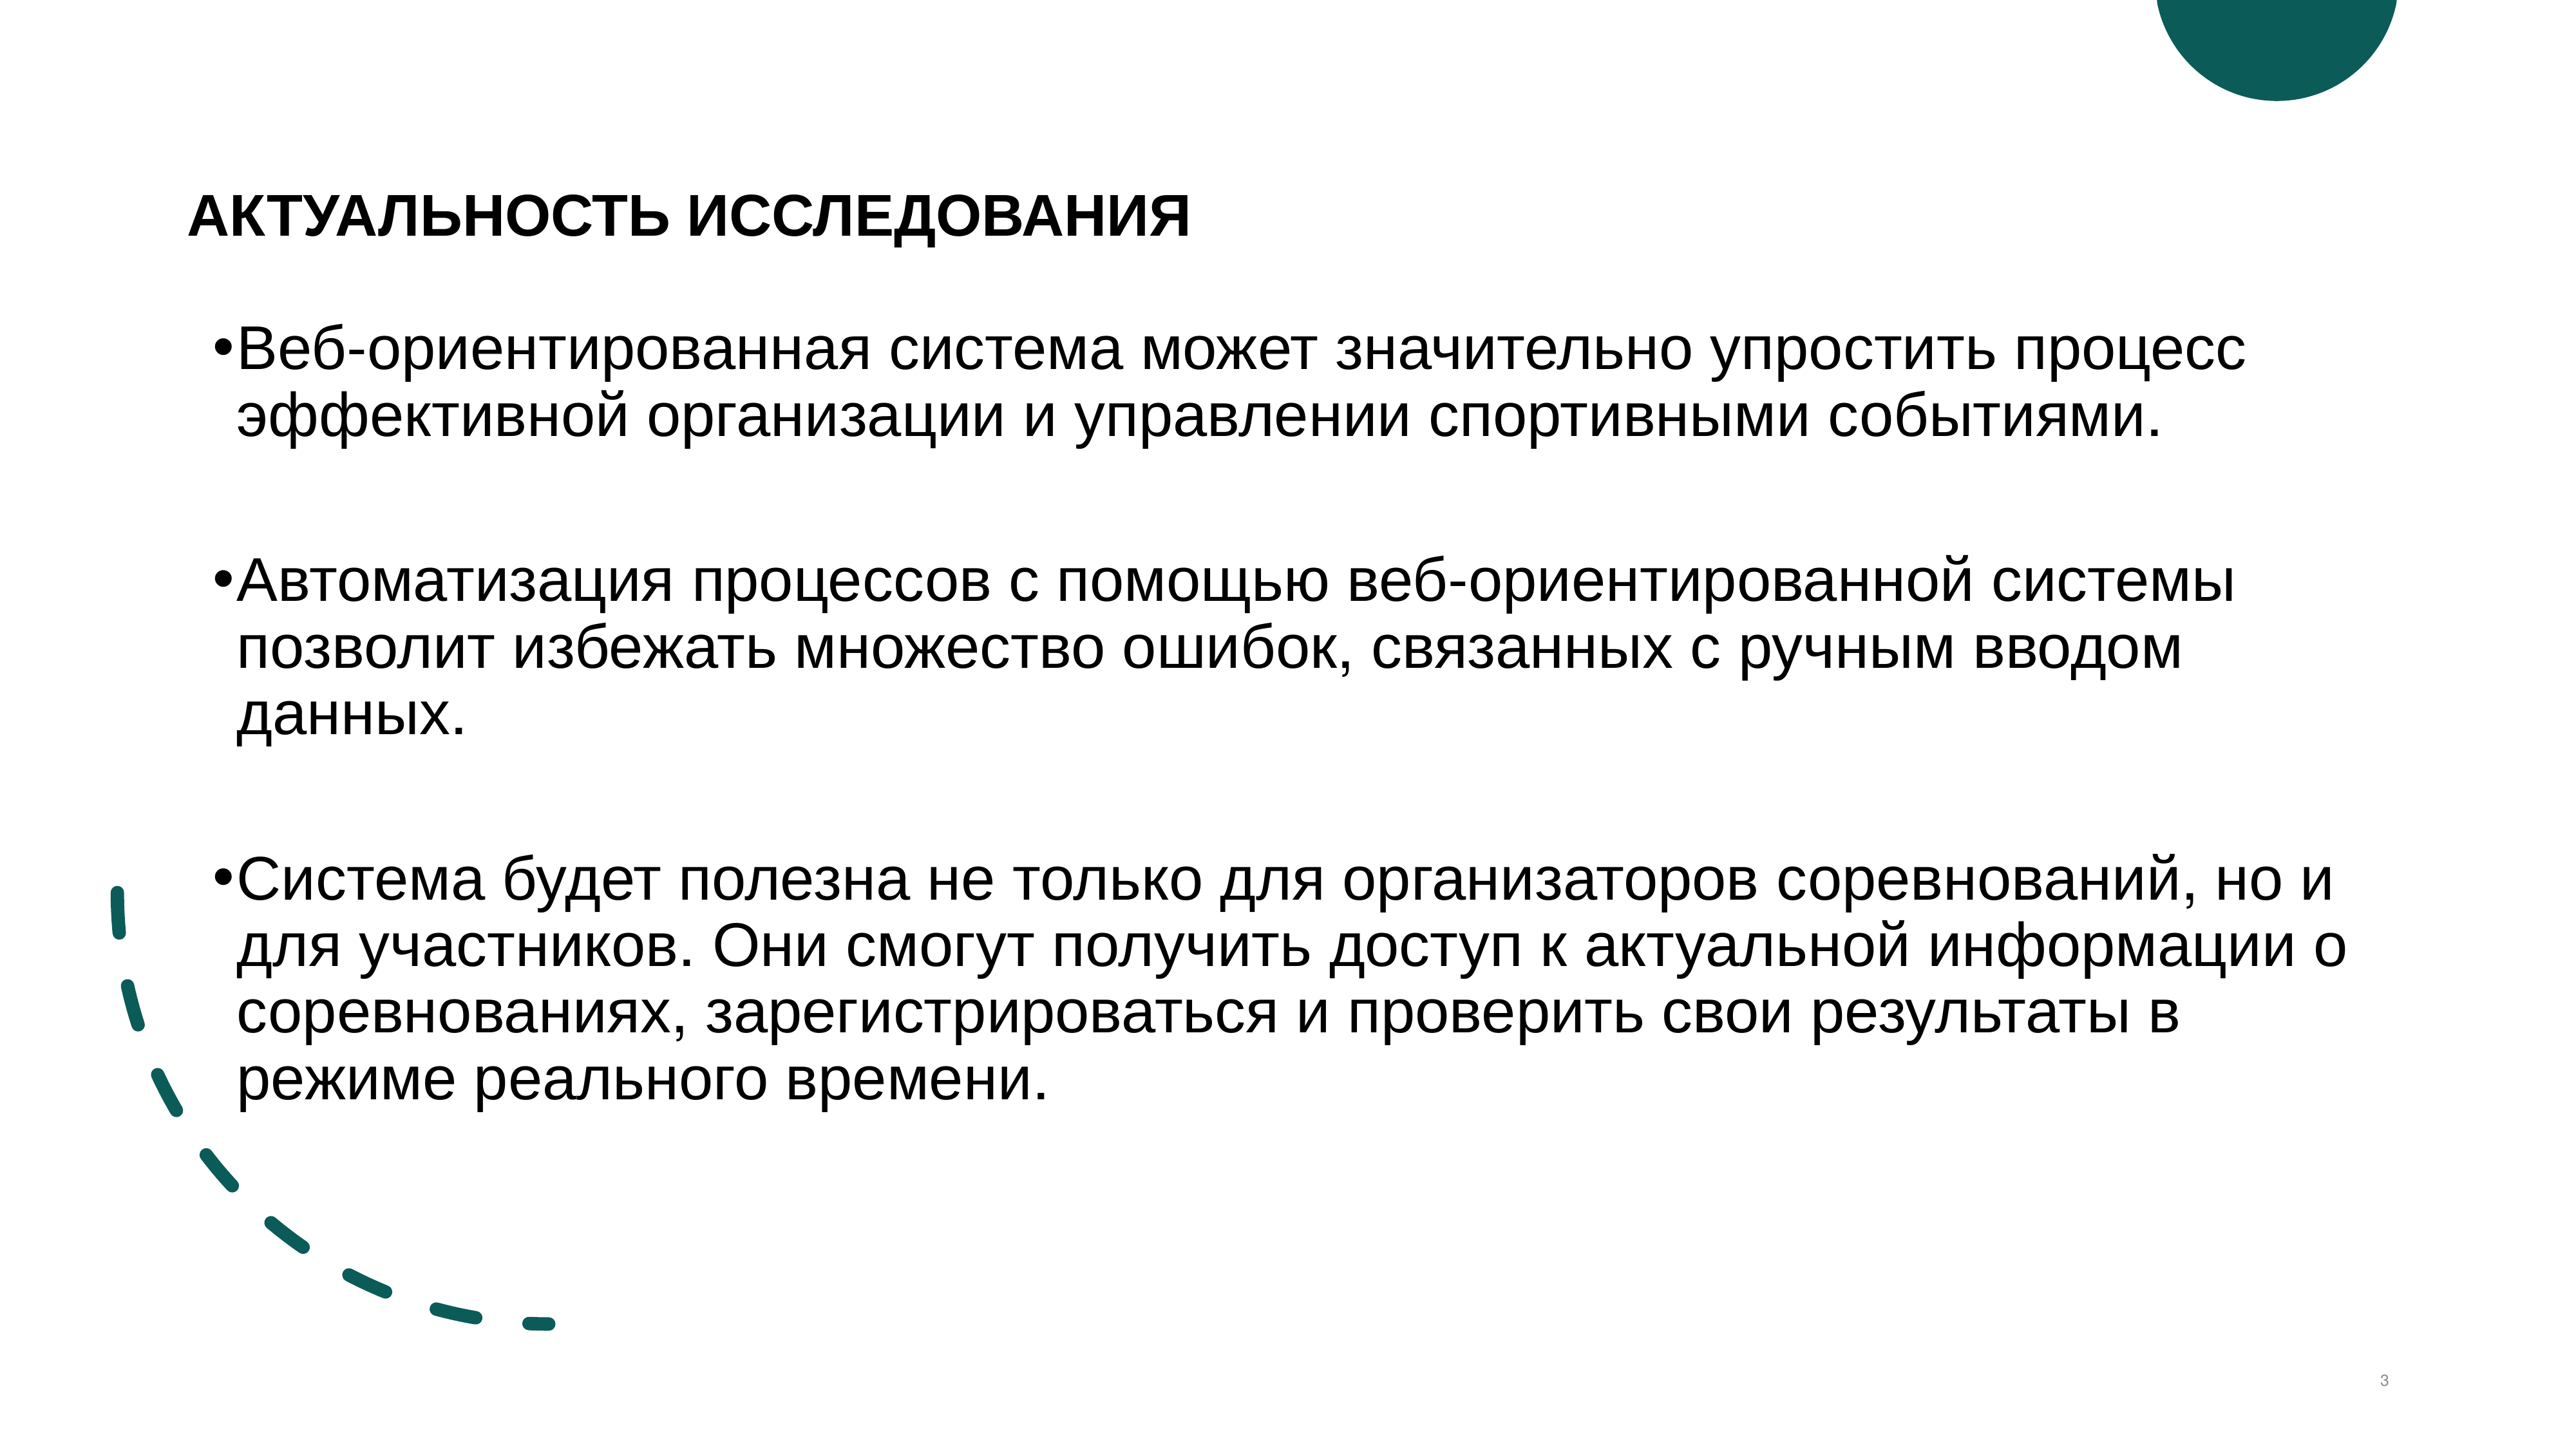

Актуальность исследования
Веб-ориентированная система может значительно упростить процесс эффективной организации и управлении спортивными событиями.

Автоматизация процессов с помощью веб-ориентированной системы позволит избежать множество ошибок, связанных с ручным вводом данных.

Система будет полезна не только для организаторов соревнований, но и для участников. Они смогут получить доступ к актуальной информации о соревнованиях, зарегистрироваться и проверить свои результаты в режиме реального времени.

3